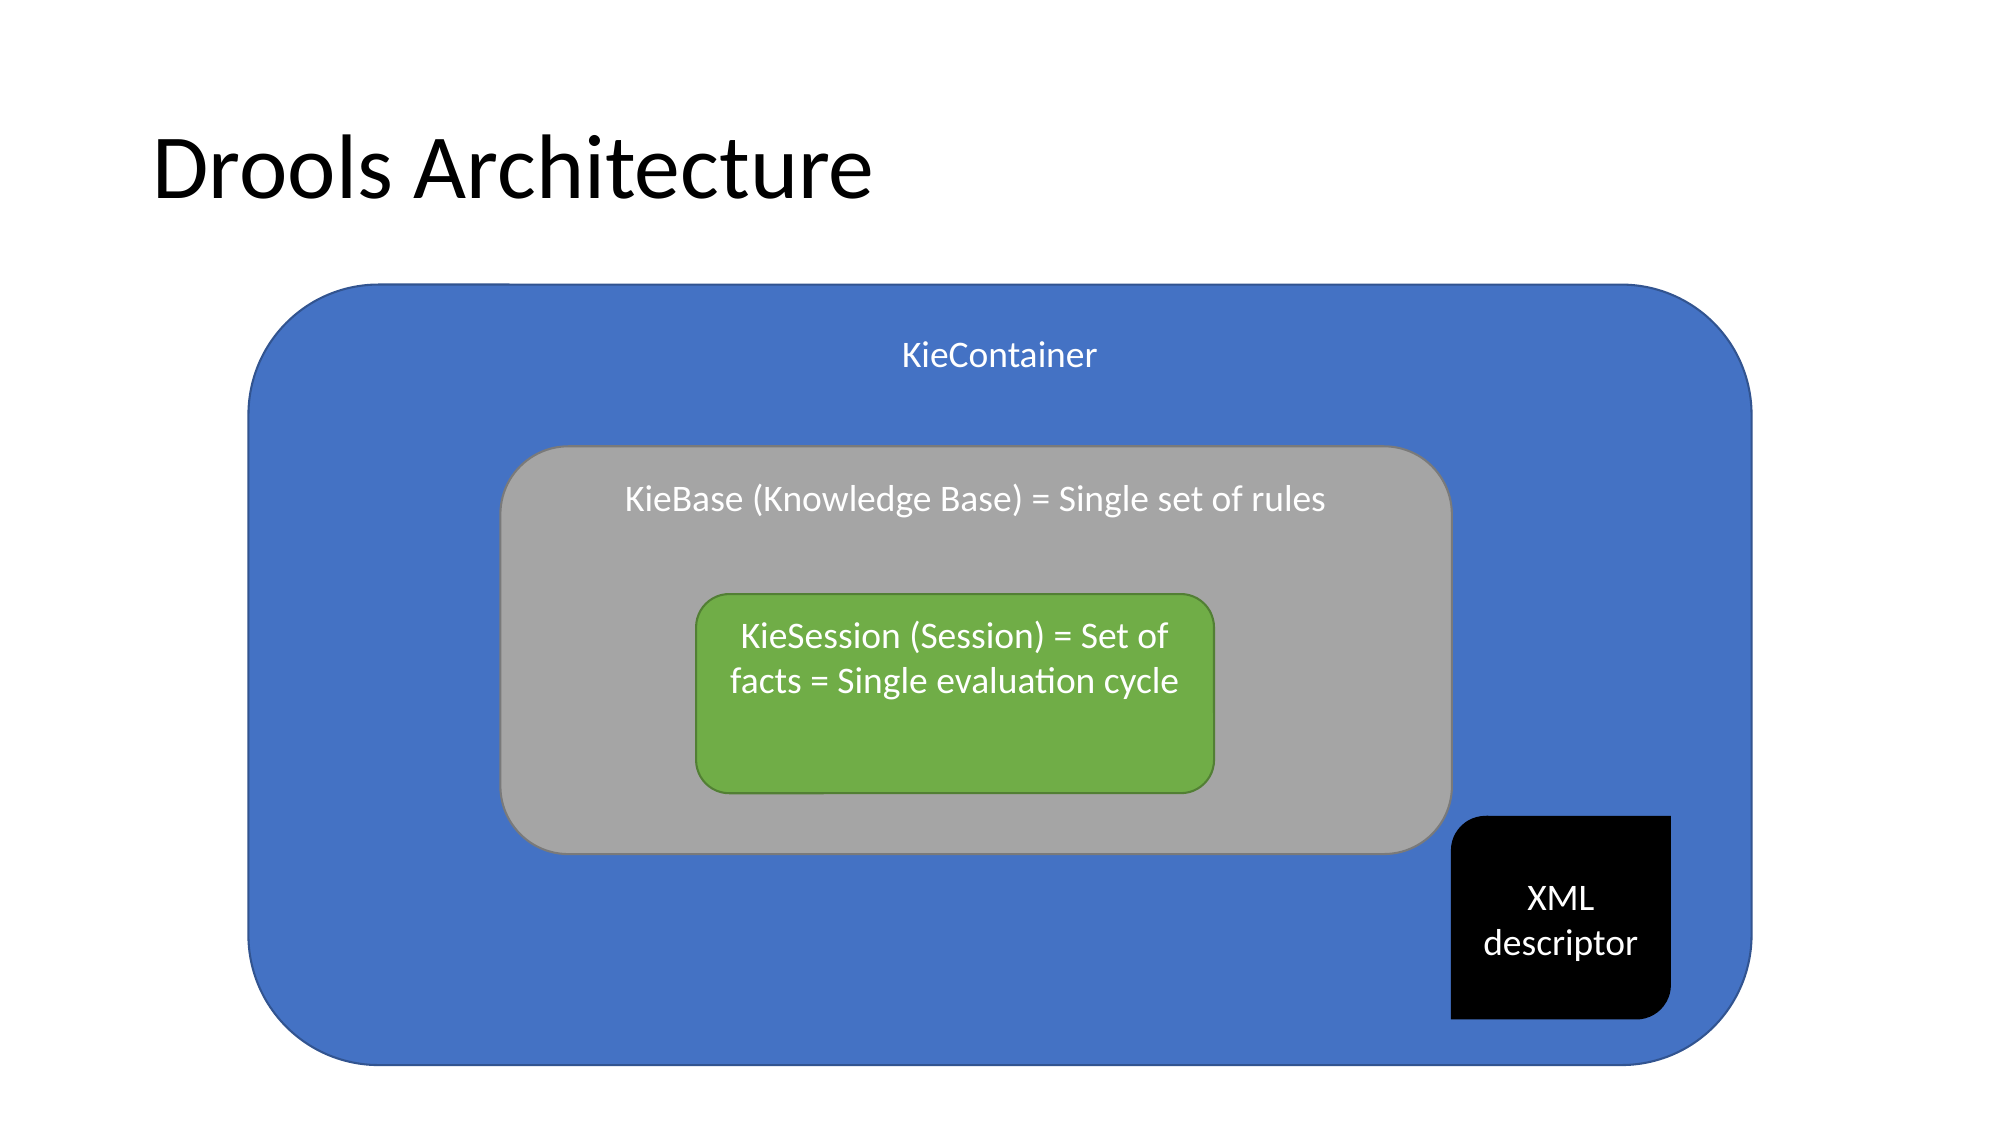

# Drools Architecture
KieContainer
KieBase (Knowledge Base) = Single set of rules
KieSession (Session) = Set of facts = Single evaluation cycle
XML descriptor